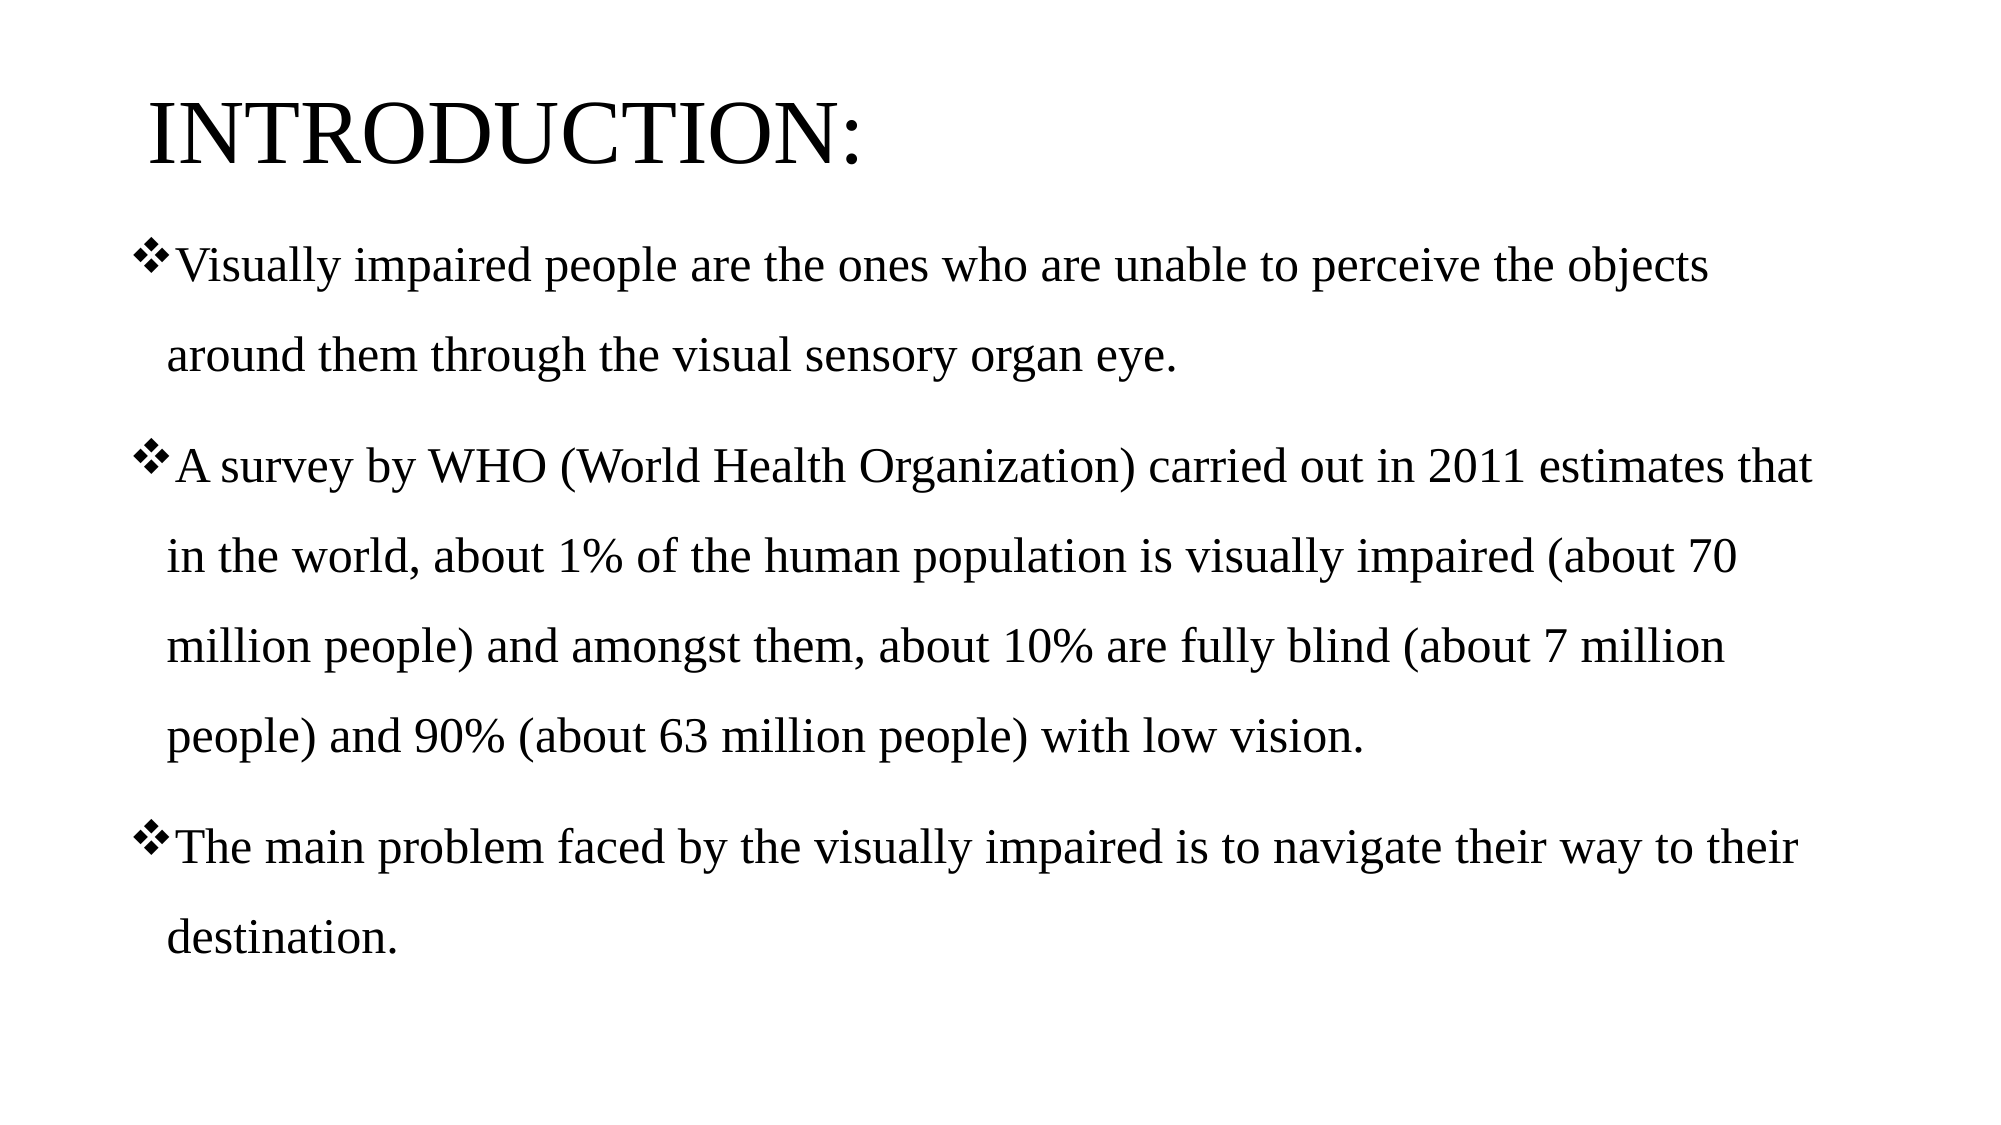

# INTRODUCTION:
Visually impaired people are the ones who are unable to perceive the objects around them through the visual sensory organ eye.
A survey by WHO (World Health Organization) carried out in 2011 estimates that in the world, about 1% of the human population is visually impaired (about 70 million people) and amongst them, about 10% are fully blind (about 7 million people) and 90% (about 63 million people) with low vision.
The main problem faced by the visually impaired is to navigate their way to their destination.